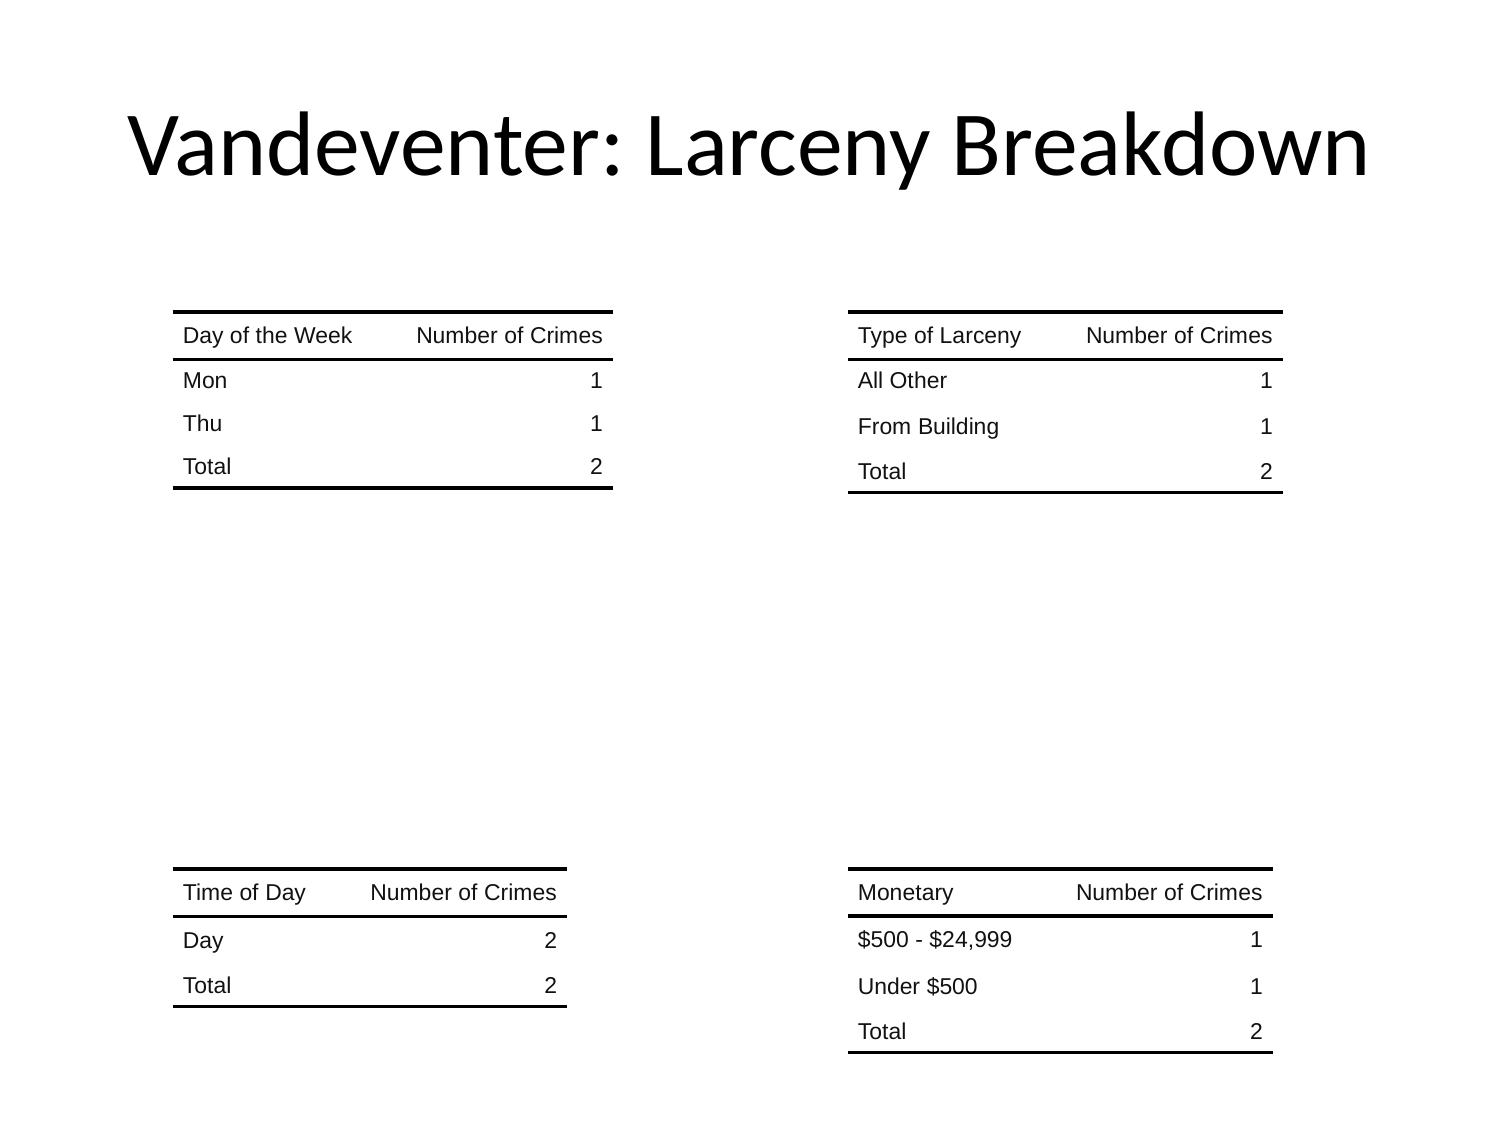

# Vandeventer: Larceny Breakdown
| Day of the Week | Number of Crimes |
| --- | --- |
| Mon | 1 |
| Thu | 1 |
| Total | 2 |
| Type of Larceny | Number of Crimes |
| --- | --- |
| All Other | 1 |
| From Building | 1 |
| Total | 2 |
| Time of Day | Number of Crimes |
| --- | --- |
| Day | 2 |
| Total | 2 |
| Monetary | Number of Crimes |
| --- | --- |
| $500 - $24,999 | 1 |
| Under $500 | 1 |
| Total | 2 |